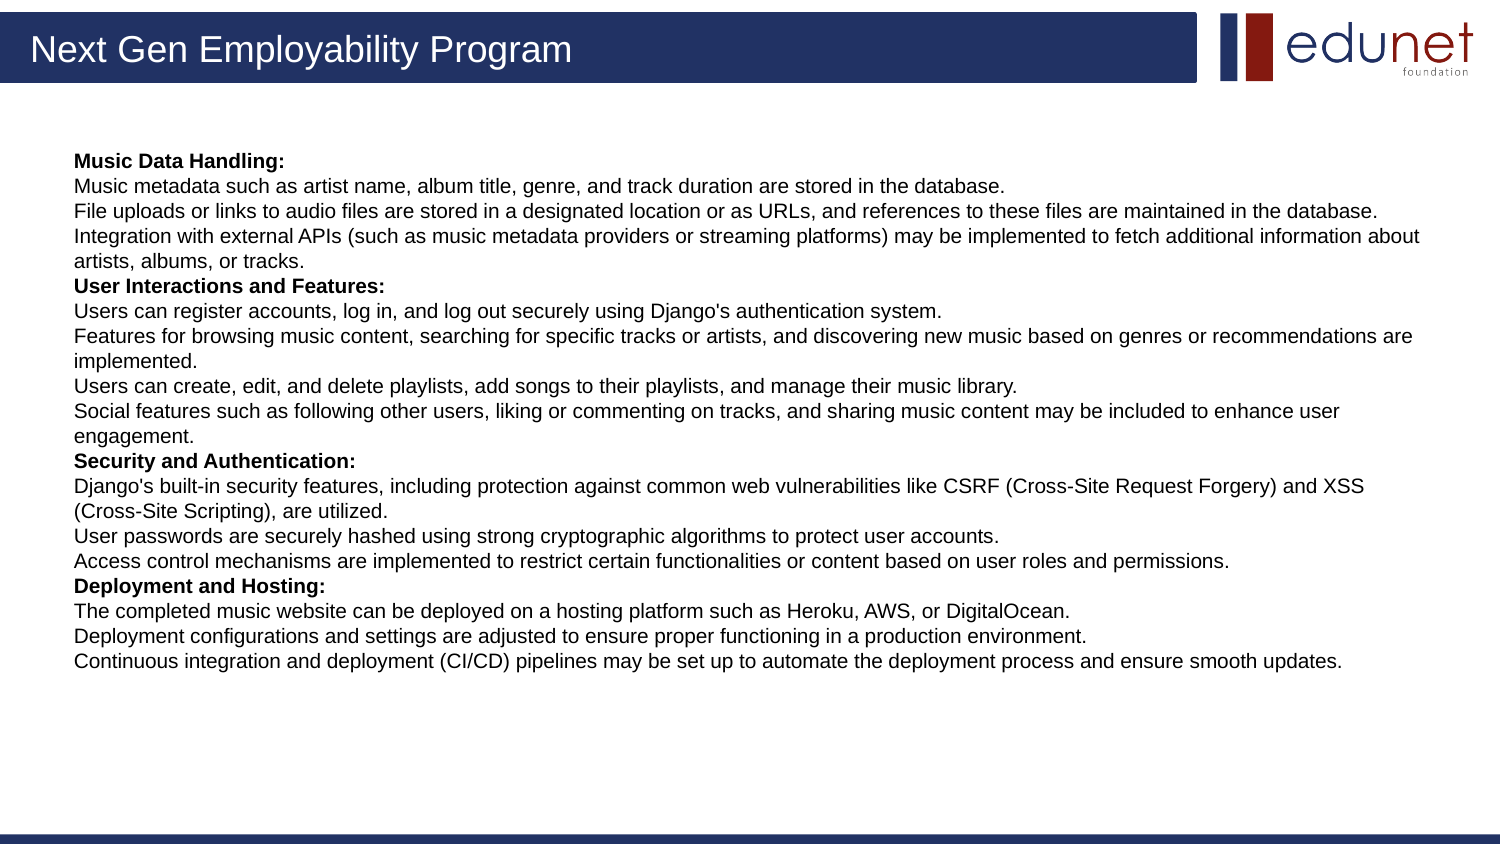

Music Data Handling:
Music metadata such as artist name, album title, genre, and track duration are stored in the database.
File uploads or links to audio files are stored in a designated location or as URLs, and references to these files are maintained in the database.
Integration with external APIs (such as music metadata providers or streaming platforms) may be implemented to fetch additional information about artists, albums, or tracks.
User Interactions and Features:
Users can register accounts, log in, and log out securely using Django's authentication system.
Features for browsing music content, searching for specific tracks or artists, and discovering new music based on genres or recommendations are implemented.
Users can create, edit, and delete playlists, add songs to their playlists, and manage their music library.
Social features such as following other users, liking or commenting on tracks, and sharing music content may be included to enhance user engagement.
Security and Authentication:
Django's built-in security features, including protection against common web vulnerabilities like CSRF (Cross-Site Request Forgery) and XSS (Cross-Site Scripting), are utilized.
User passwords are securely hashed using strong cryptographic algorithms to protect user accounts.
Access control mechanisms are implemented to restrict certain functionalities or content based on user roles and permissions.
Deployment and Hosting:
The completed music website can be deployed on a hosting platform such as Heroku, AWS, or DigitalOcean.
Deployment configurations and settings are adjusted to ensure proper functioning in a production environment.
Continuous integration and deployment (CI/CD) pipelines may be set up to automate the deployment process and ensure smooth updates.